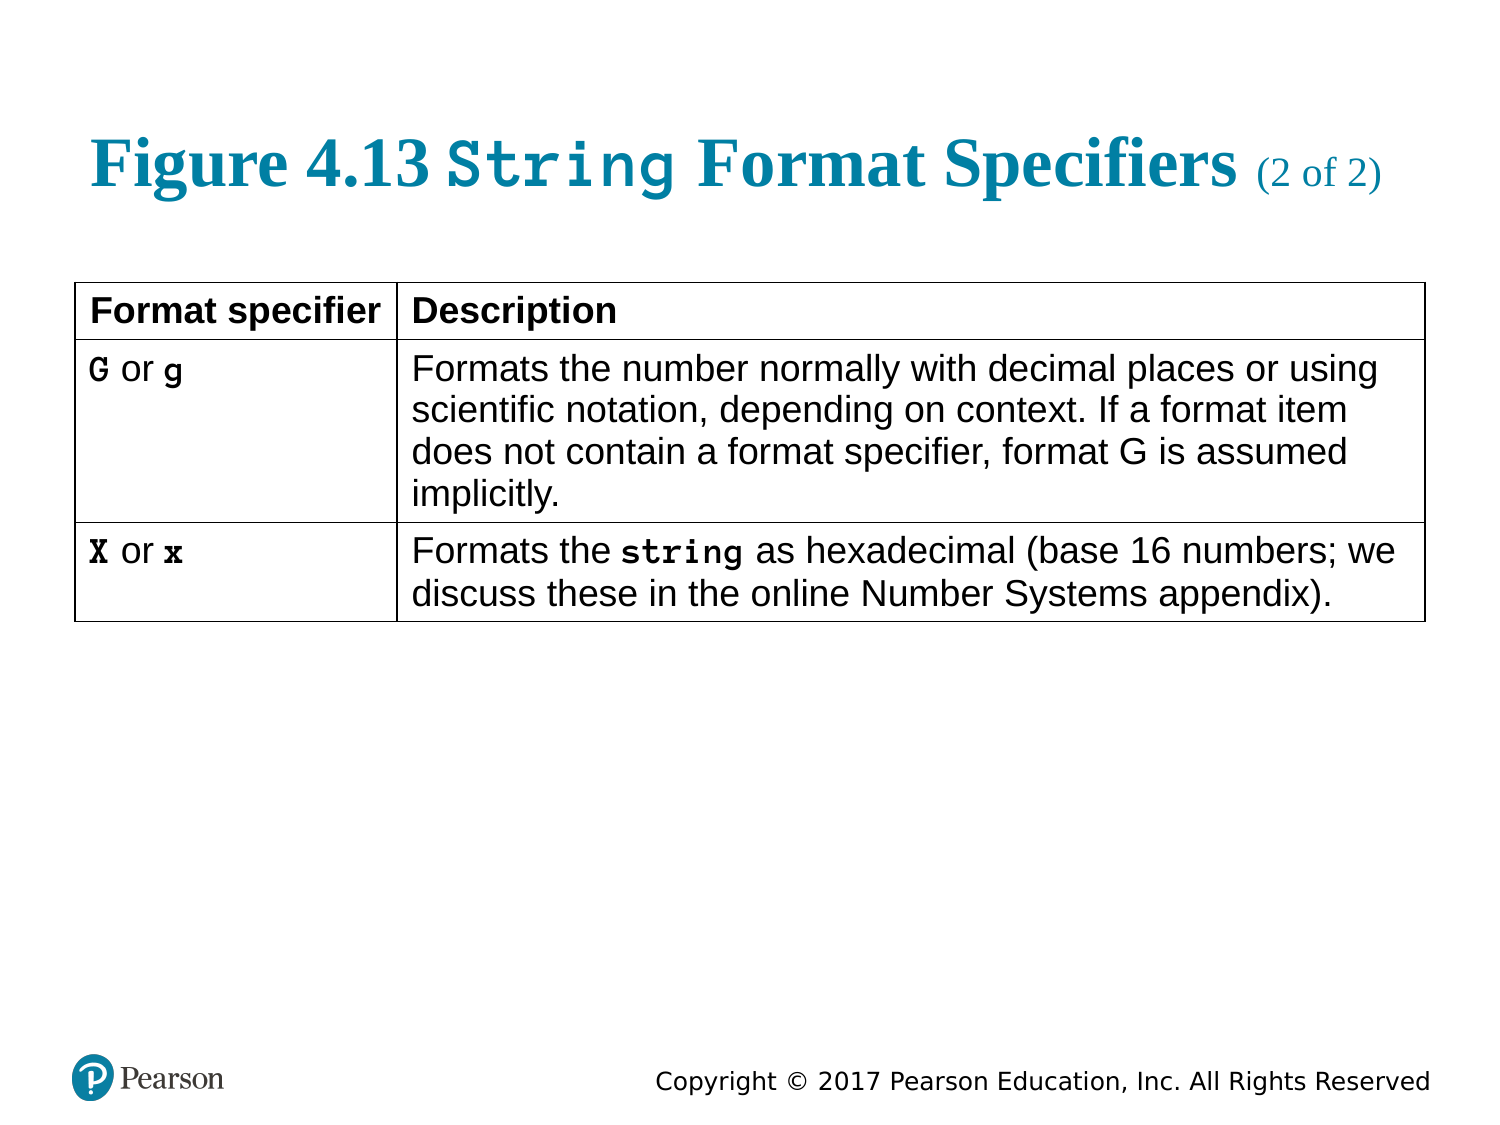

# Figure 4.13 String Format Specifiers (2 of 2)
| Format specifier | Description |
| --- | --- |
| G or g | Formats the number normally with decimal places or using scientific notation, depending on context. If a format item does not contain a format specifier, format G is assumed implicitly. |
| X or x | Formats the string as hexadecimal (base 16 numbers; we discuss these in the online Number Systems appendix). |